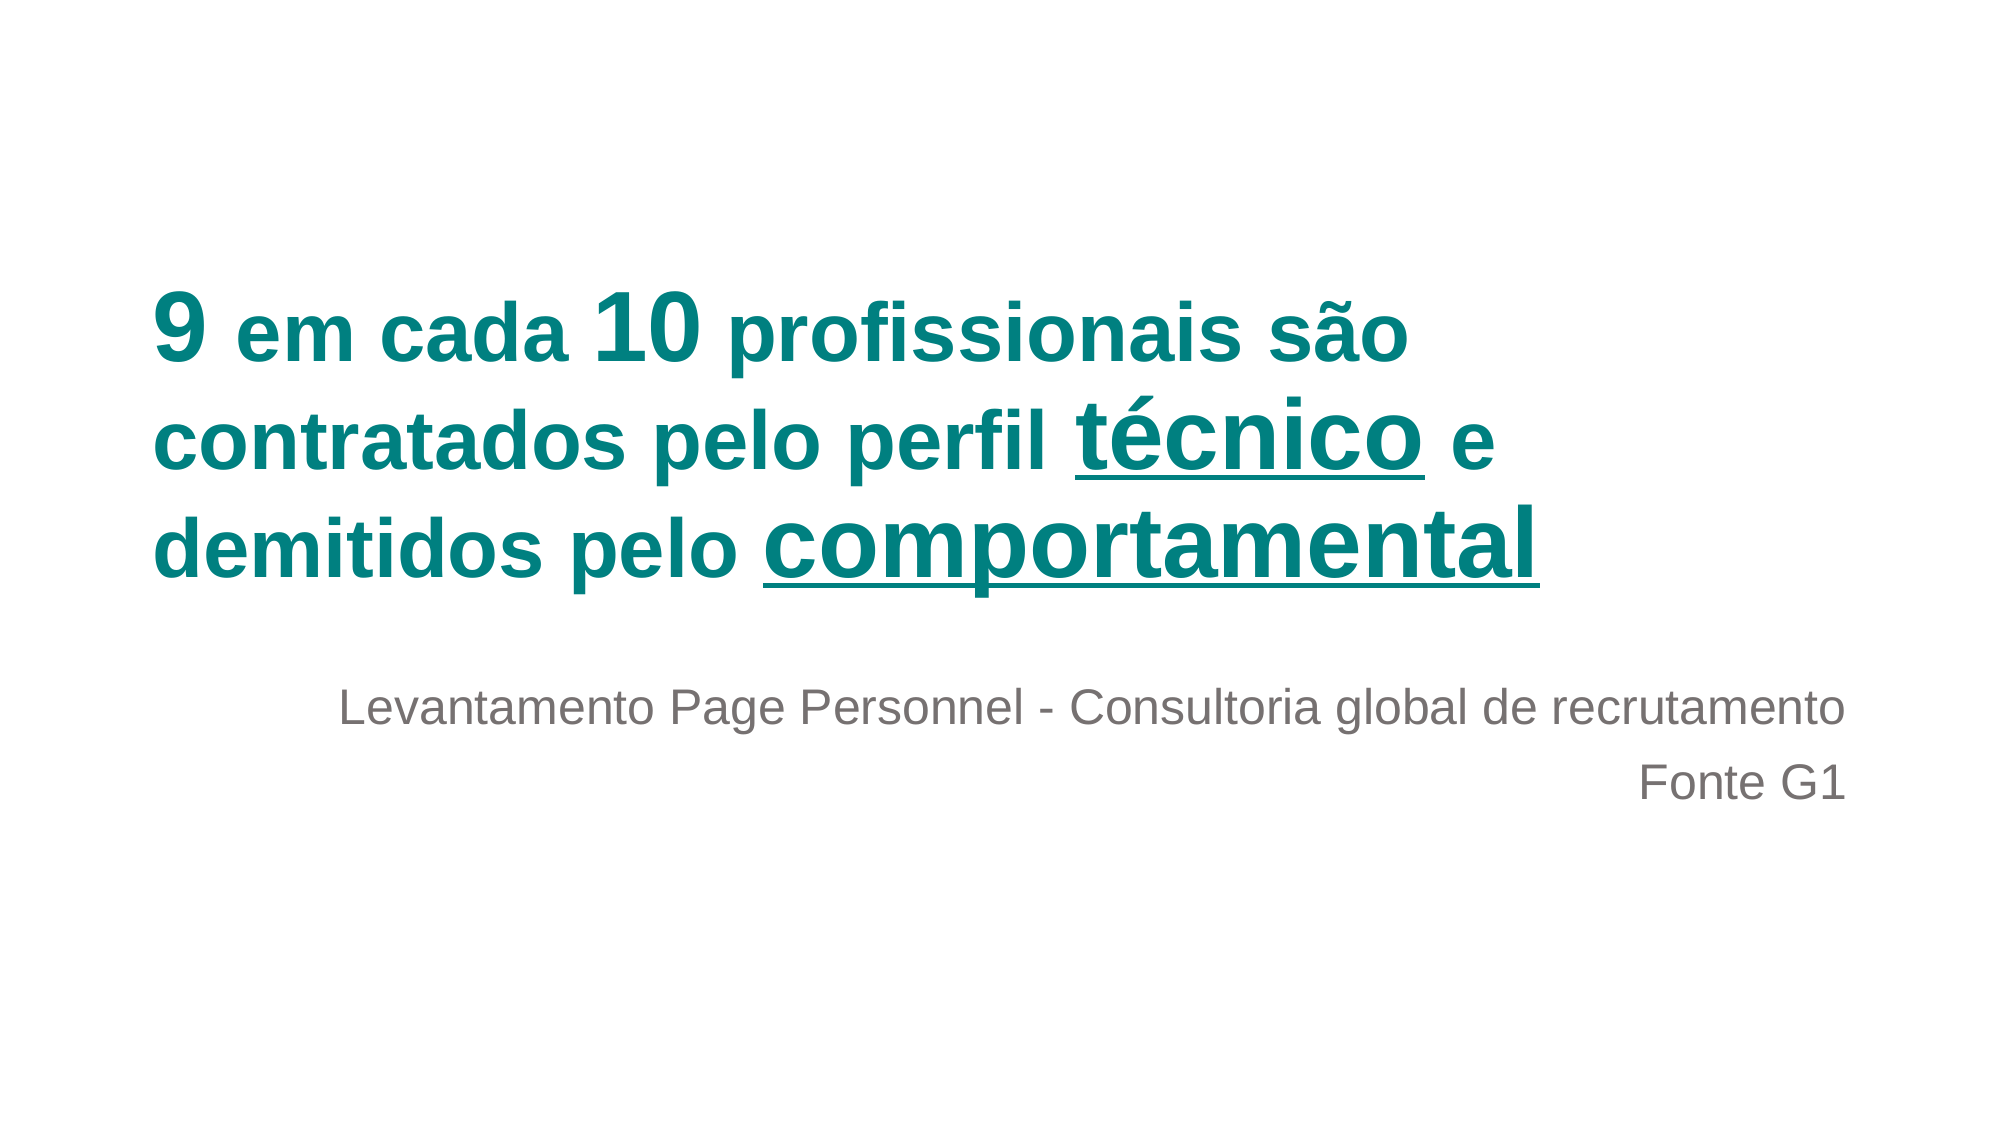

9 em cada 10 profissionais são contratados pelo perfil técnico e demitidos pelo comportamental

Levantamento Page Personnel - Consultoria global de recrutamento
Fonte G1